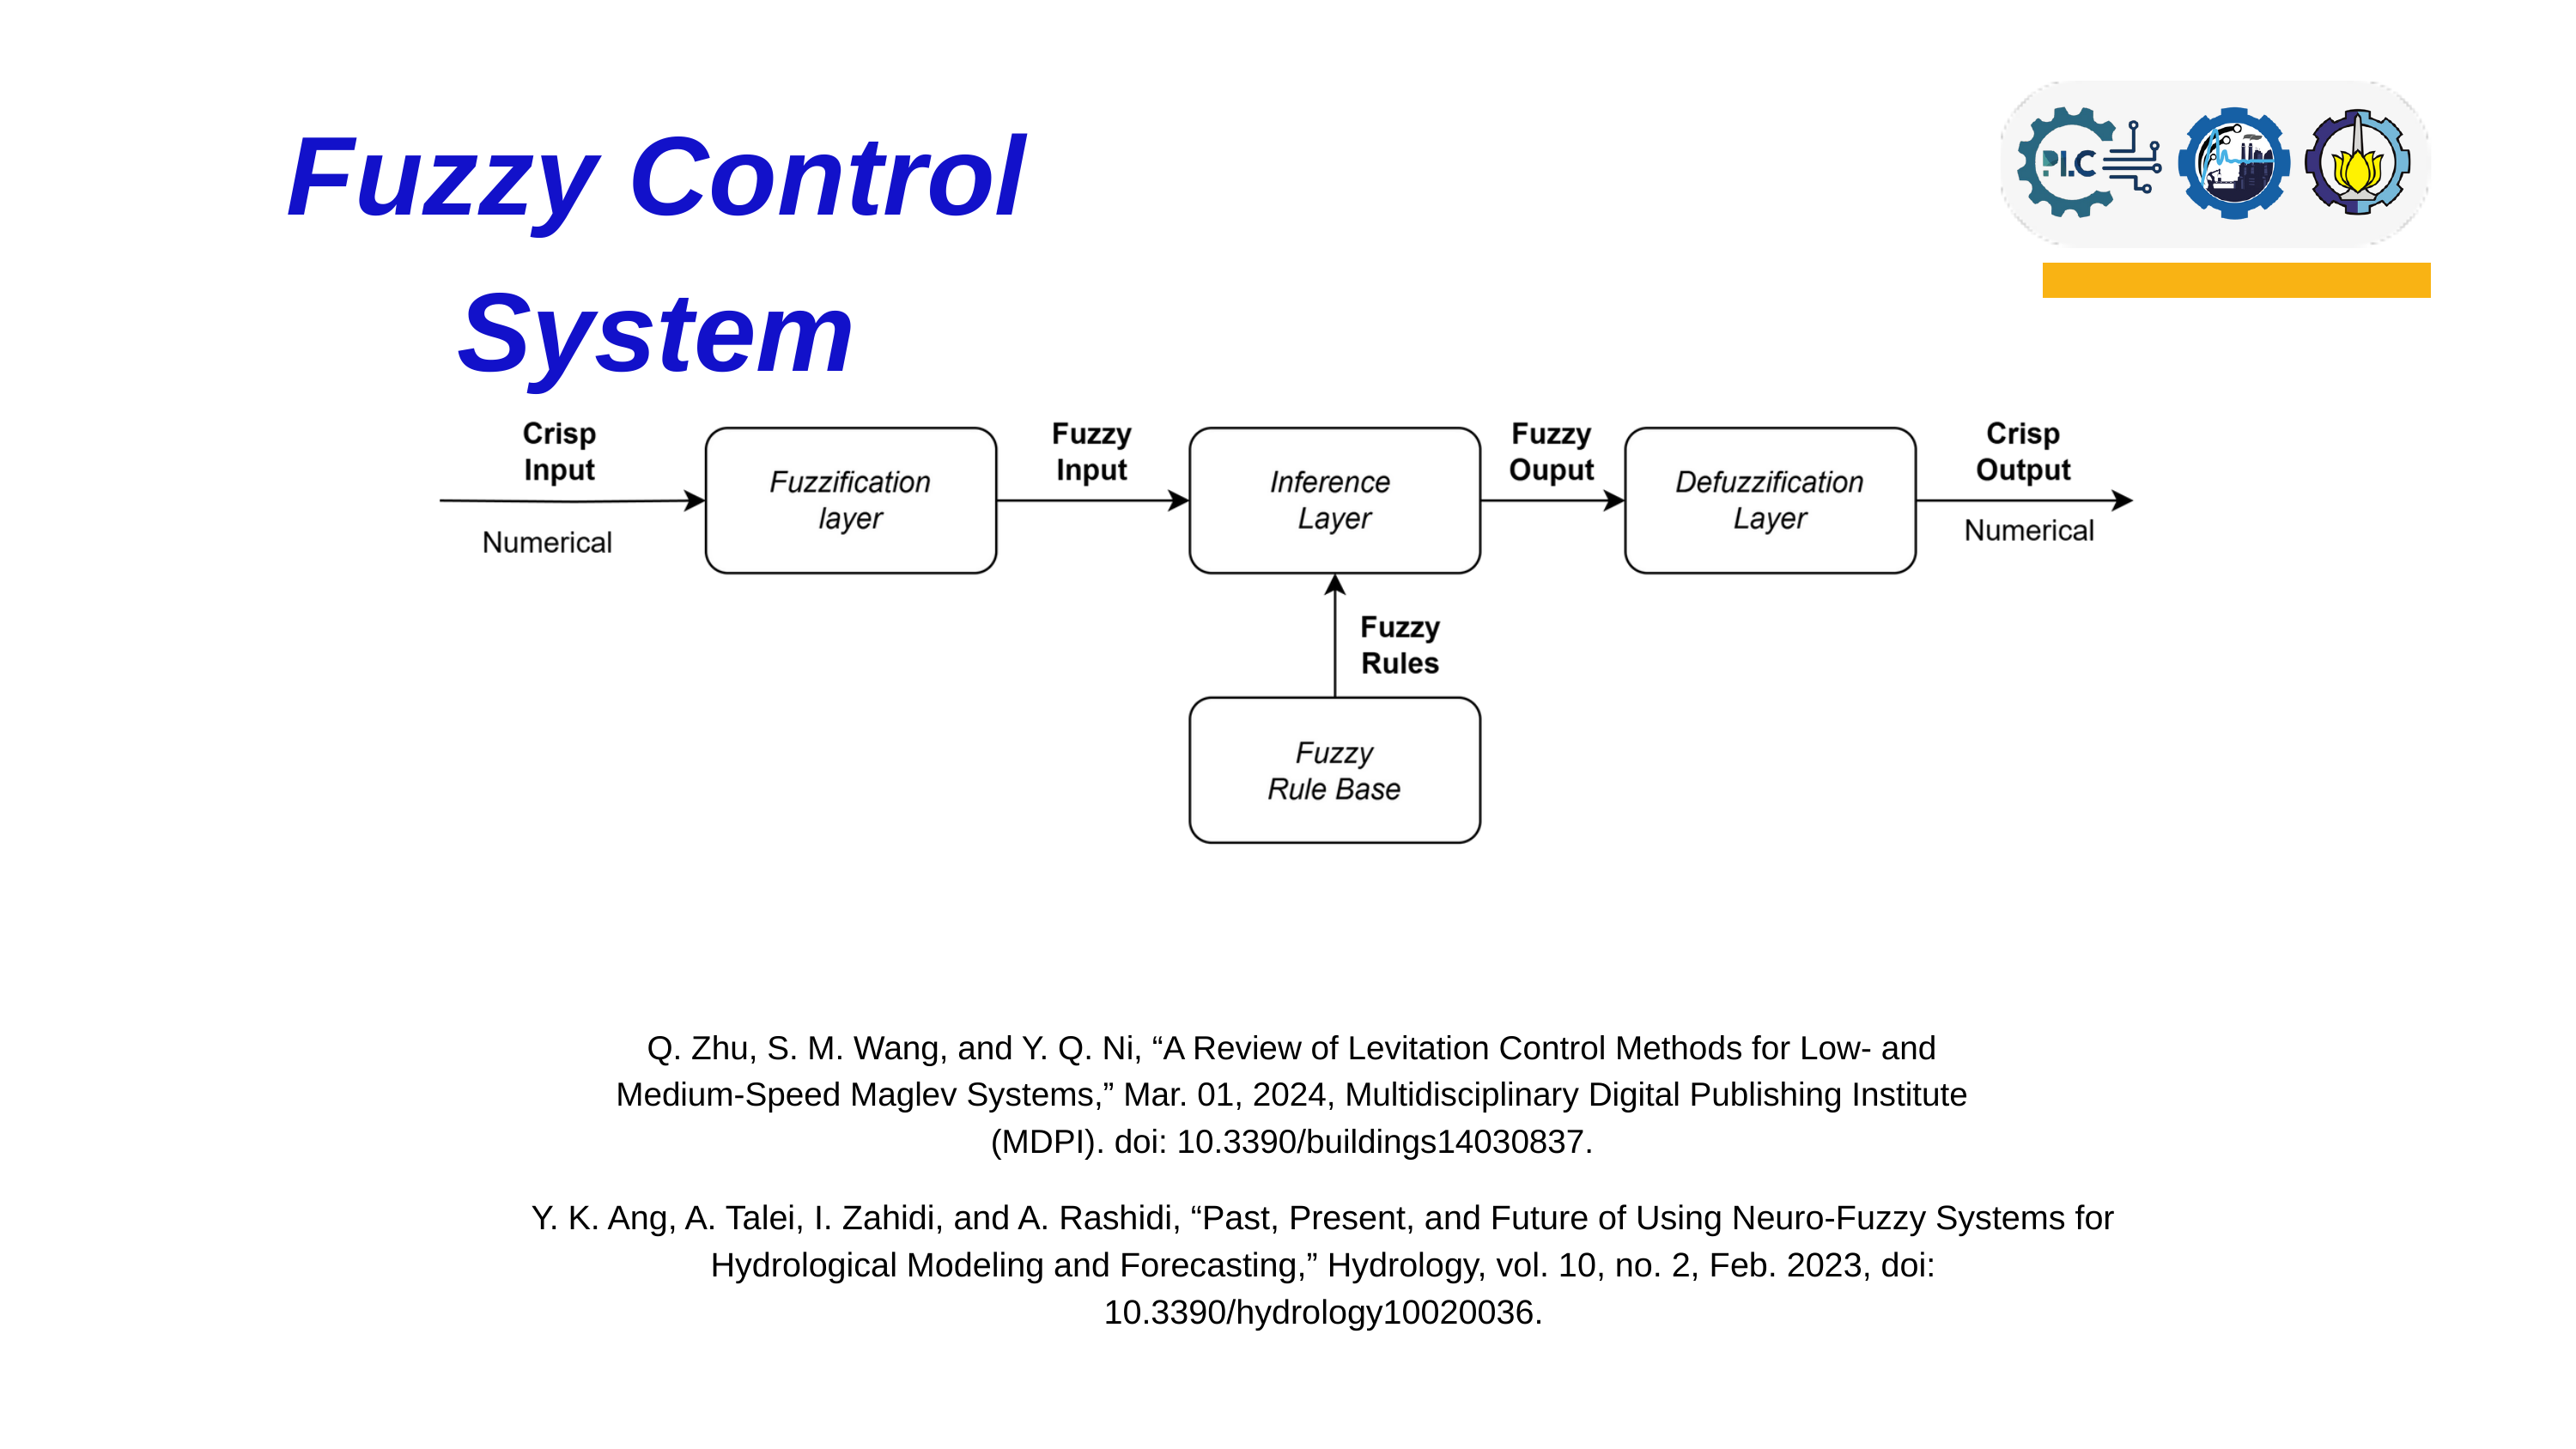

Fuzzy Control System

Q. Zhu, S. M. Wang, and Y. Q. Ni, “A Review of Levitation Control Methods for Low- and Medium-Speed Maglev Systems,” Mar. 01, 2024, Multidisciplinary Digital Publishing Institute (MDPI). doi: 10.3390/buildings14030837.
Y. K. Ang, A. Talei, I. Zahidi, and A. Rashidi, “Past, Present, and Future of Using Neuro-Fuzzy Systems for Hydrological Modeling and Forecasting,” Hydrology, vol. 10, no. 2, Feb. 2023, doi: 10.3390/hydrology10020036.